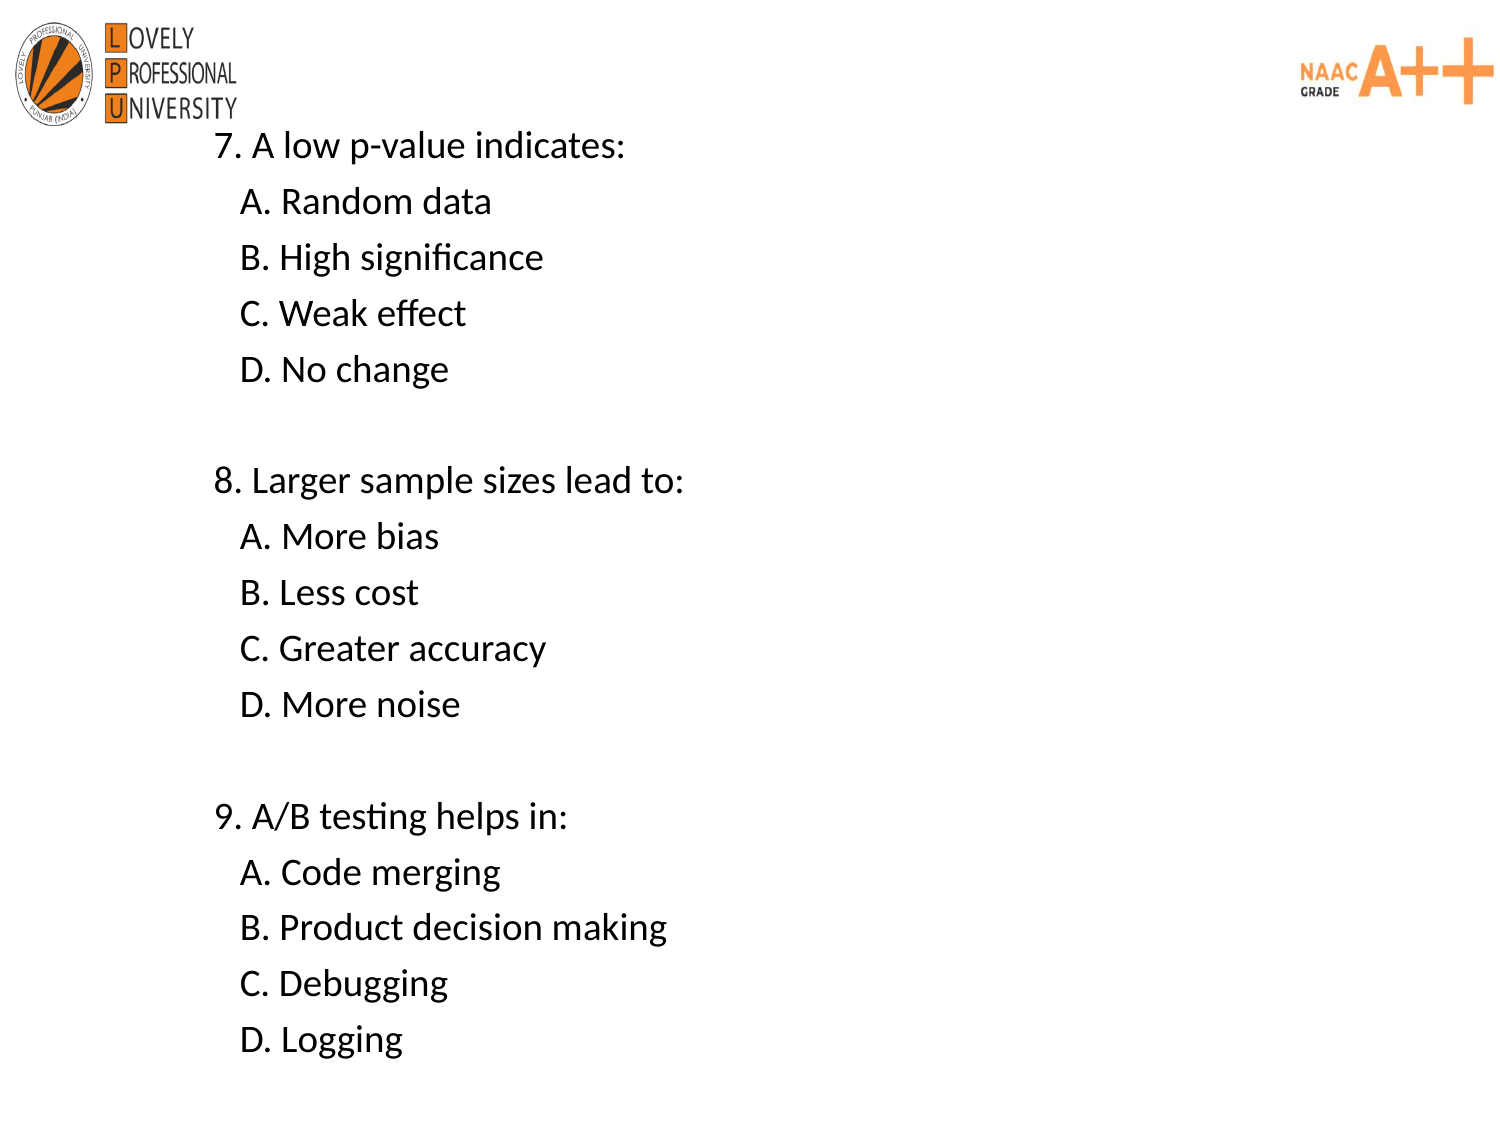

7. A low p-value indicates:
   A. Random data
   B. High significance
   C. Weak effect
   D. No change

8. Larger sample sizes lead to:
   A. More bias
   B. Less cost
   C. Greater accuracy
   D. More noise

9. A/B testing helps in:
   A. Code merging
   B. Product decision making
   C. Debugging
   D. Logging